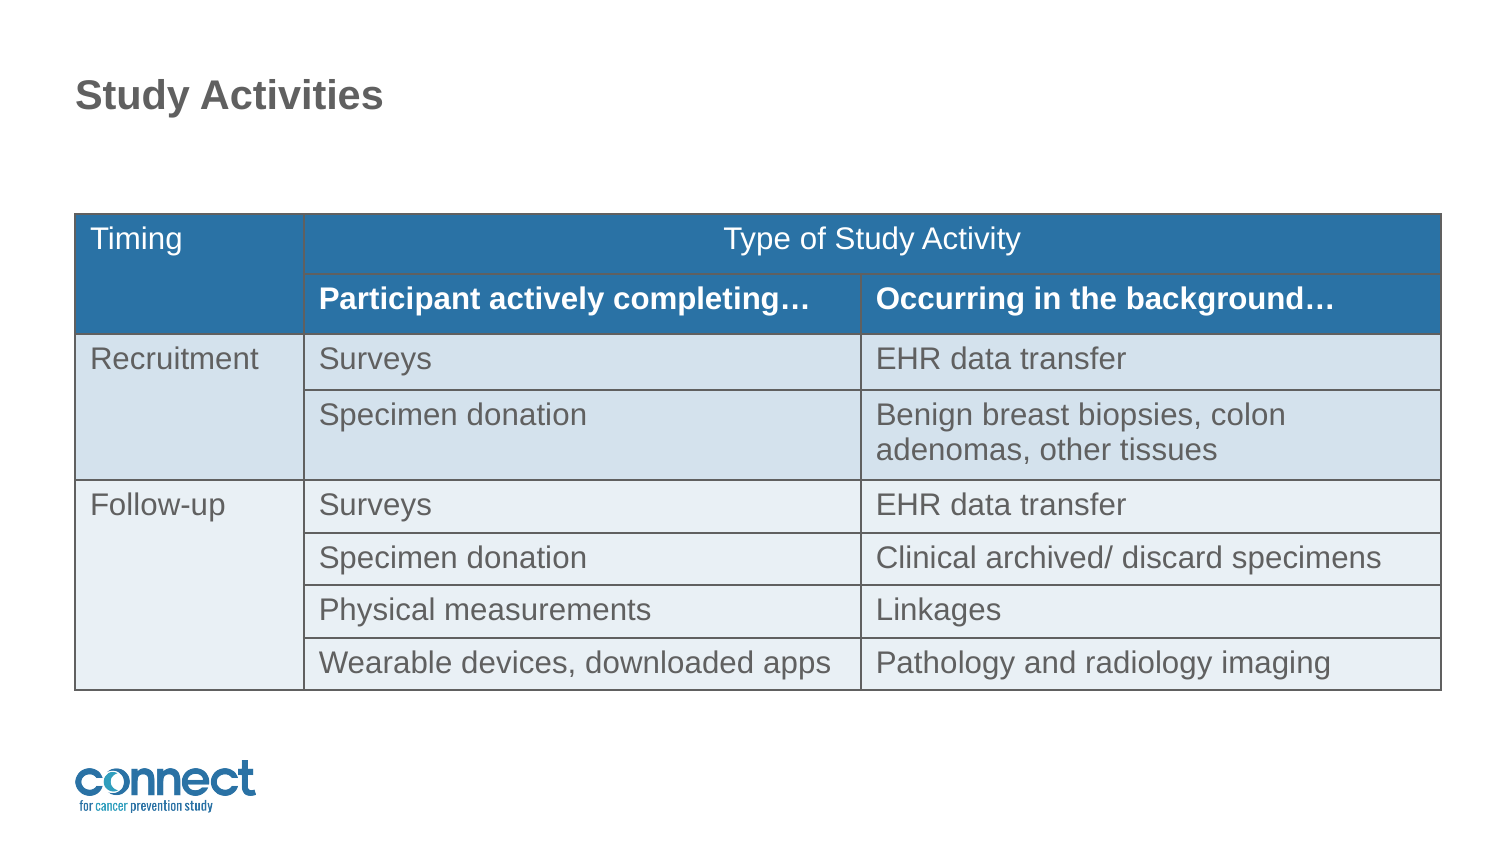

# Study Activities
| Timing | Type of Study Activity |  |
| --- | --- | --- |
|  | Participant actively completing… | Occurring in the background… |
| Recruitment | Surveys | EHR data transfer |
|  | Specimen donation | Benign breast biopsies, colon adenomas, other tissues |
| Follow-up | Surveys | EHR data transfer |
|  | Specimen donation | Clinical archived/ discard specimens |
|  | Physical measurements | Linkages |
|  | Wearable devices, downloaded apps | Pathology and radiology imaging |